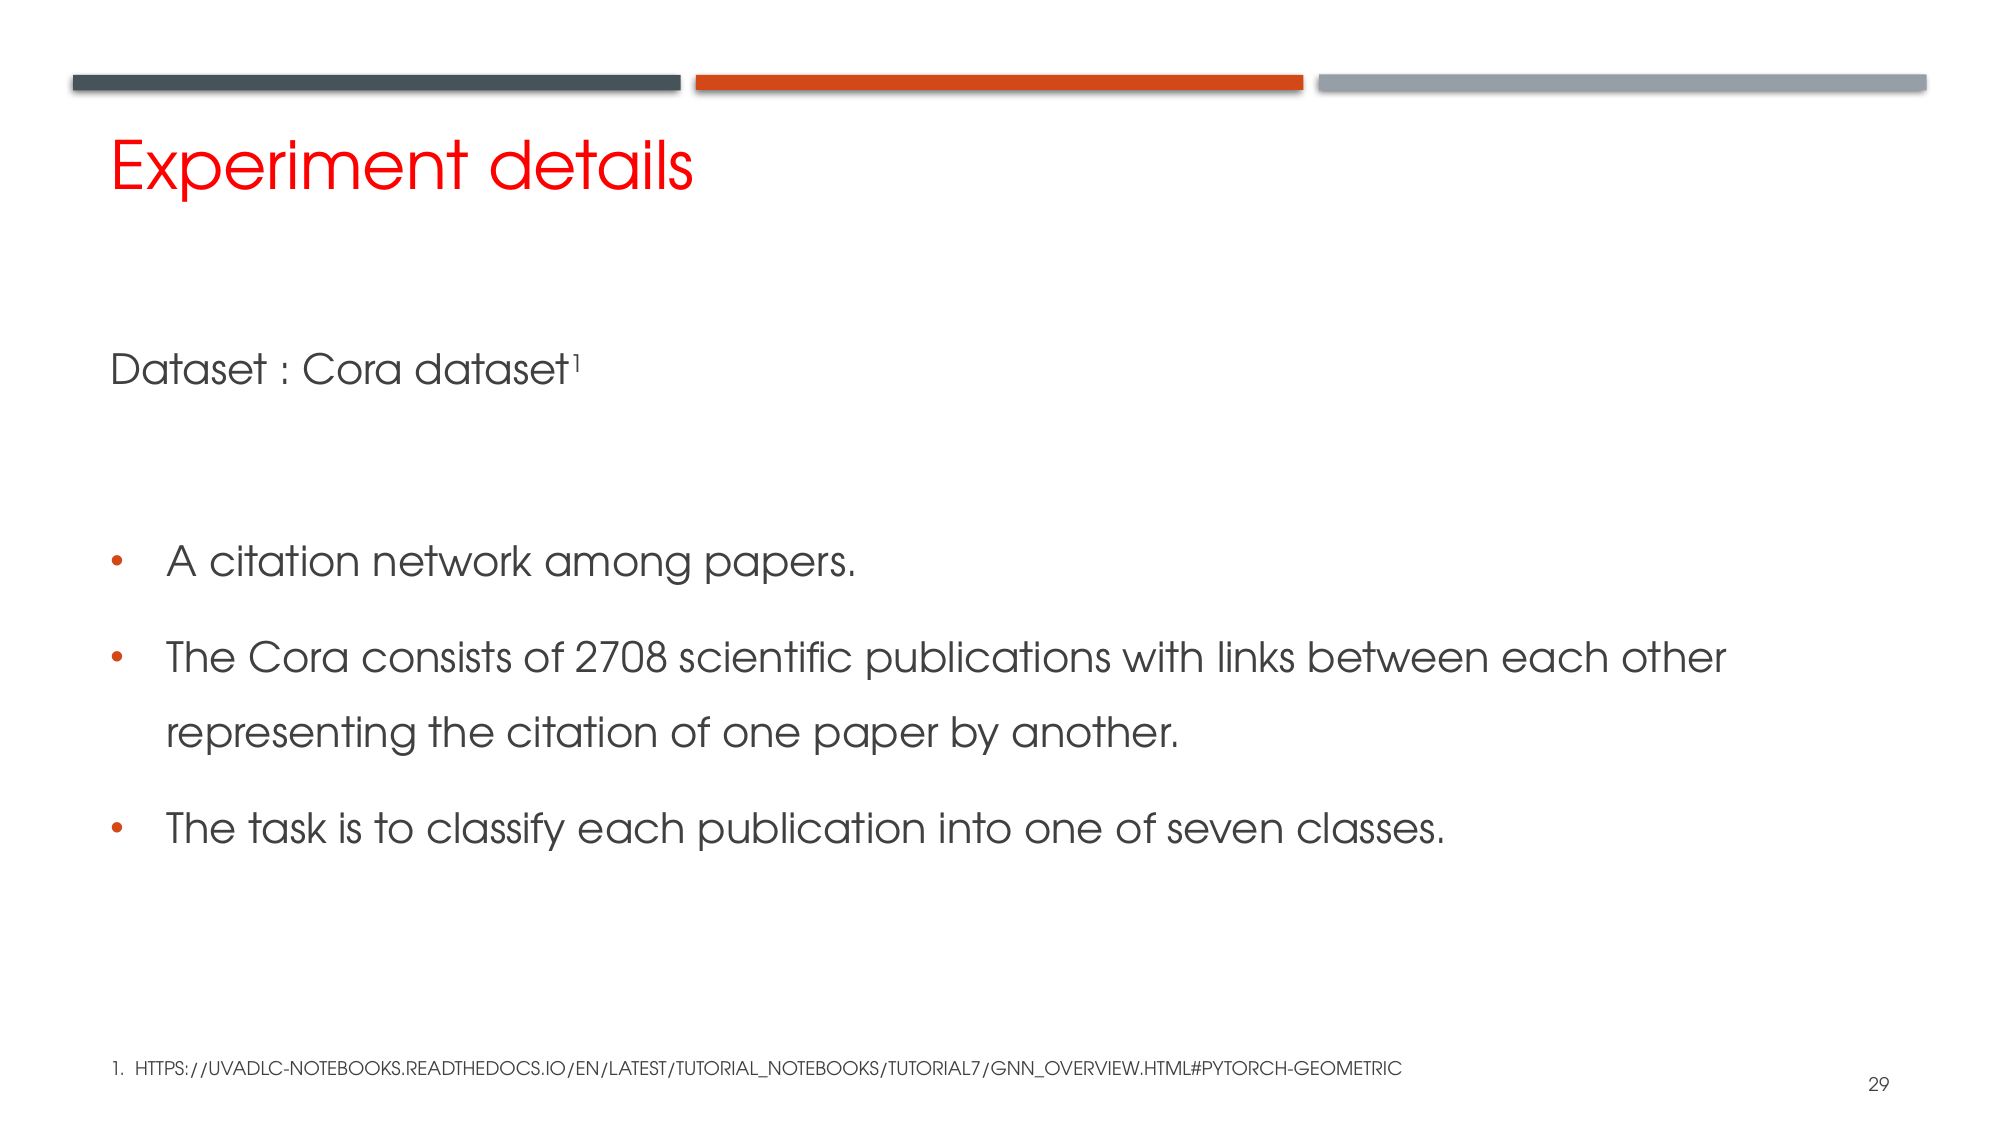

# Experiment details
Dataset : Cora dataset1

A citation network among papers.
The Cora consists of 2708 scientific publications with links between each other representing the citation of one paper by another.
The task is to classify each publication into one of seven classes.
1.  https://uvadlc-notebooks.readthedocs.io/en/latest/tutorial_notebooks/tutorial7/GNN_overview.html#PyTorch-Geometric

29